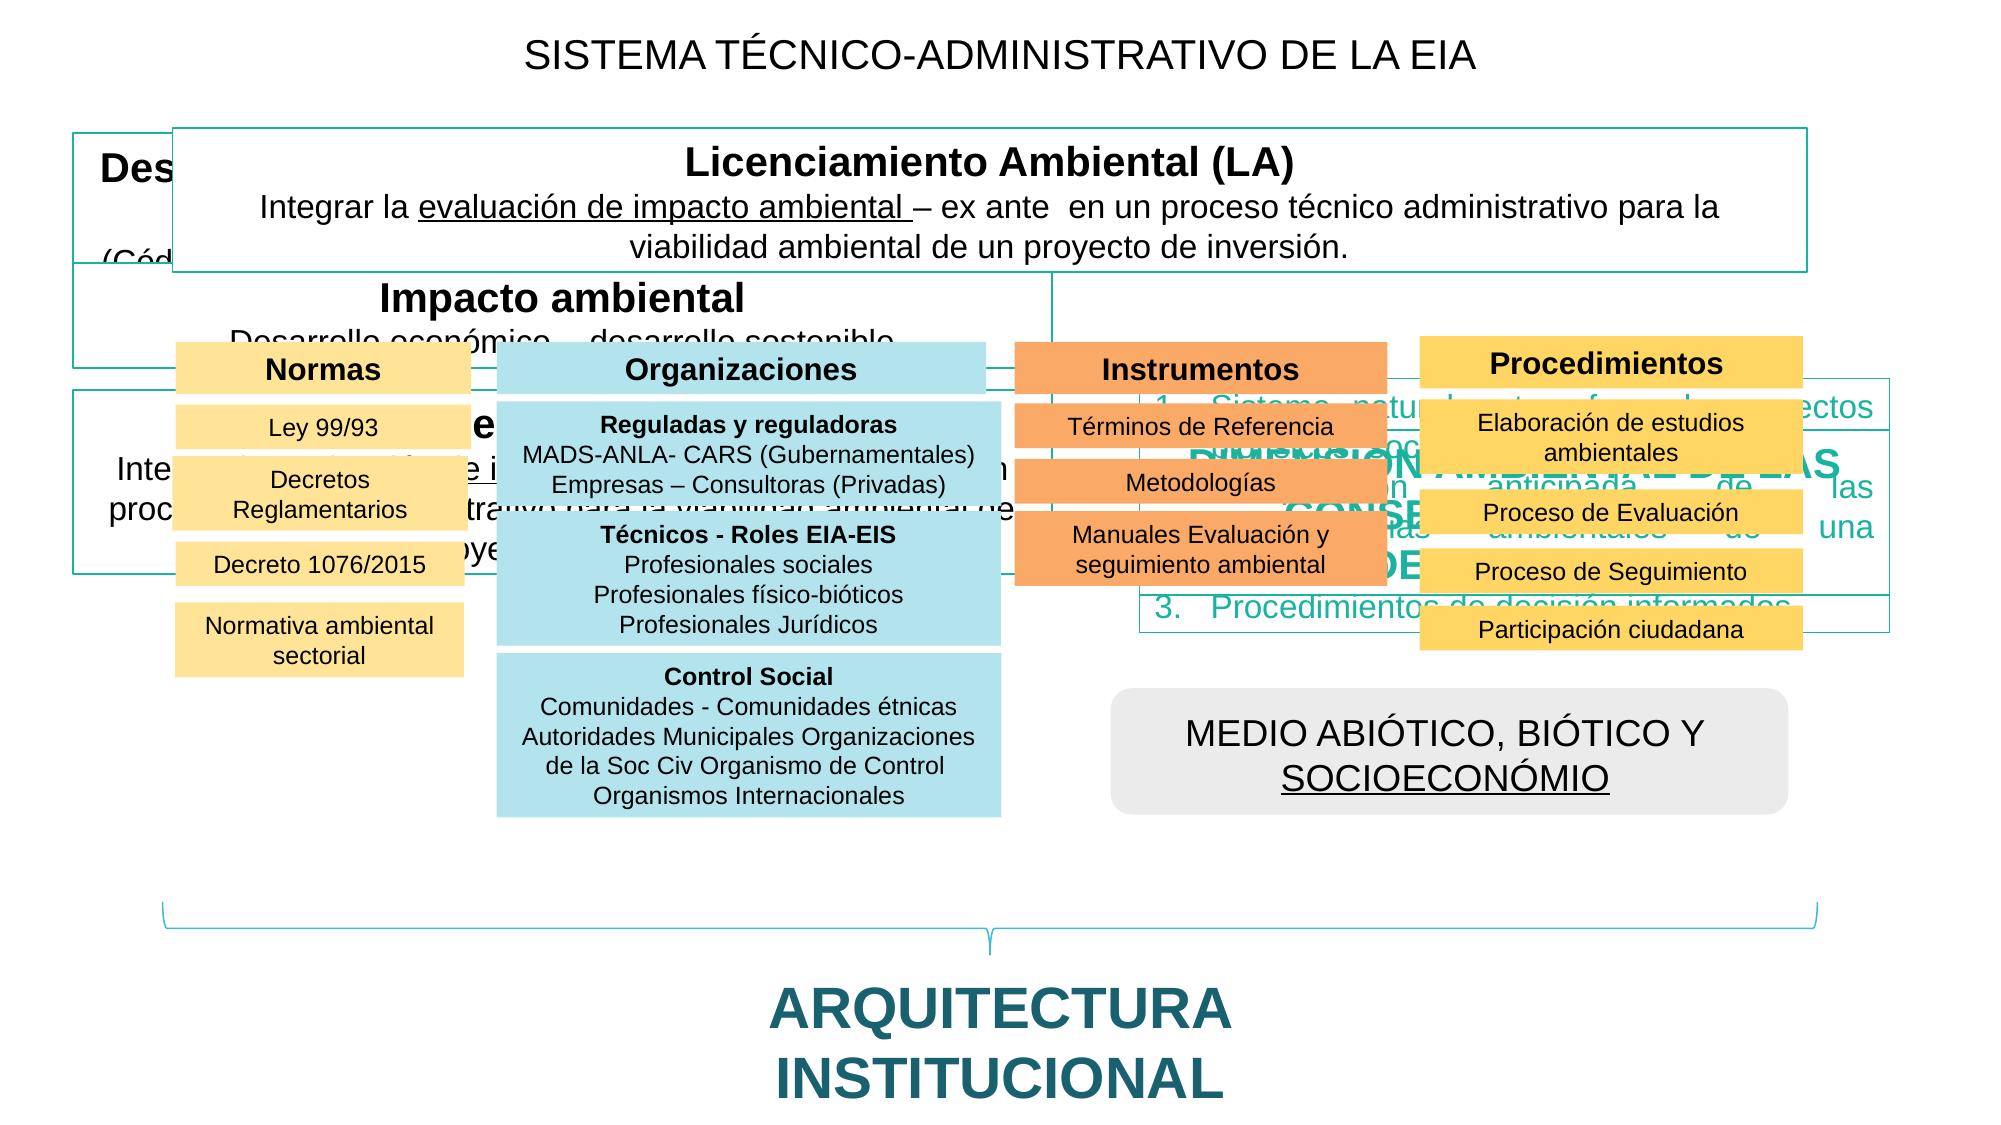

SISTEMA TÉCNICO-ADMINISTRATIVO DE LA EIA

Licenciamiento Ambiental (LA)
Integrar la evaluación de impacto ambiental – ex ante  en un proceso técnico administrativo para la viabilidad ambiental de un proyecto de inversión.
Desarrollo sostenible y derecho a un ambiente sano
(Código de RN/74 -  Constitución Política /91 – Declaración de Rio/92 )
Impacto ambiental
Desarrollo económico  - desarrollo sostenible
Procedimientos
Normas
Organizaciones
Instrumentos
Elaboración de estudios ambientales
Reguladas y reguladoras
MADS-ANLA- CARS (Gubernamentales)
Empresas – Consultoras (Privadas)
Términos de Referencia
Ley 99/93
Decretos Reglamentarios
Metodologías
Proceso de Evaluación
Técnicos - Roles EIA-EIS
Profesionales sociales
Profesionales físico-bióticos
Profesionales Jurídicos
Manuales Evaluación y seguimiento ambiental
Decreto 1076/2015
Proceso de Seguimiento
Normativa ambiental sectorial
Participación ciudadana
Control Social
Comunidades - Comunidades étnicas
Autoridades Municipales Organizaciones de la Soc Civ Organismo de Control
Organismos Internacionales
Sistema natural y transformado, aspectos biofísicos, sociales y sus relaciones
Comprensión anticipada de las consecuencias ambientales de una intervención
Procedimientos de decisión informados
Licenciamiento Ambiental (LA)
Integrar la evaluación de impacto ambiental – ex ante  en un proceso técnico administrativo para la viabilidad ambiental de un proyecto de inversión.
DIMENSIÓN AMBIENTAL DE LAS CONSECUENCIAS DEL DESARROLLO

MEDIO ABIÓTICO, BIÓTICO Y SOCIOECONÓMIO
ARQUITECTURA INSTITUCIONAL